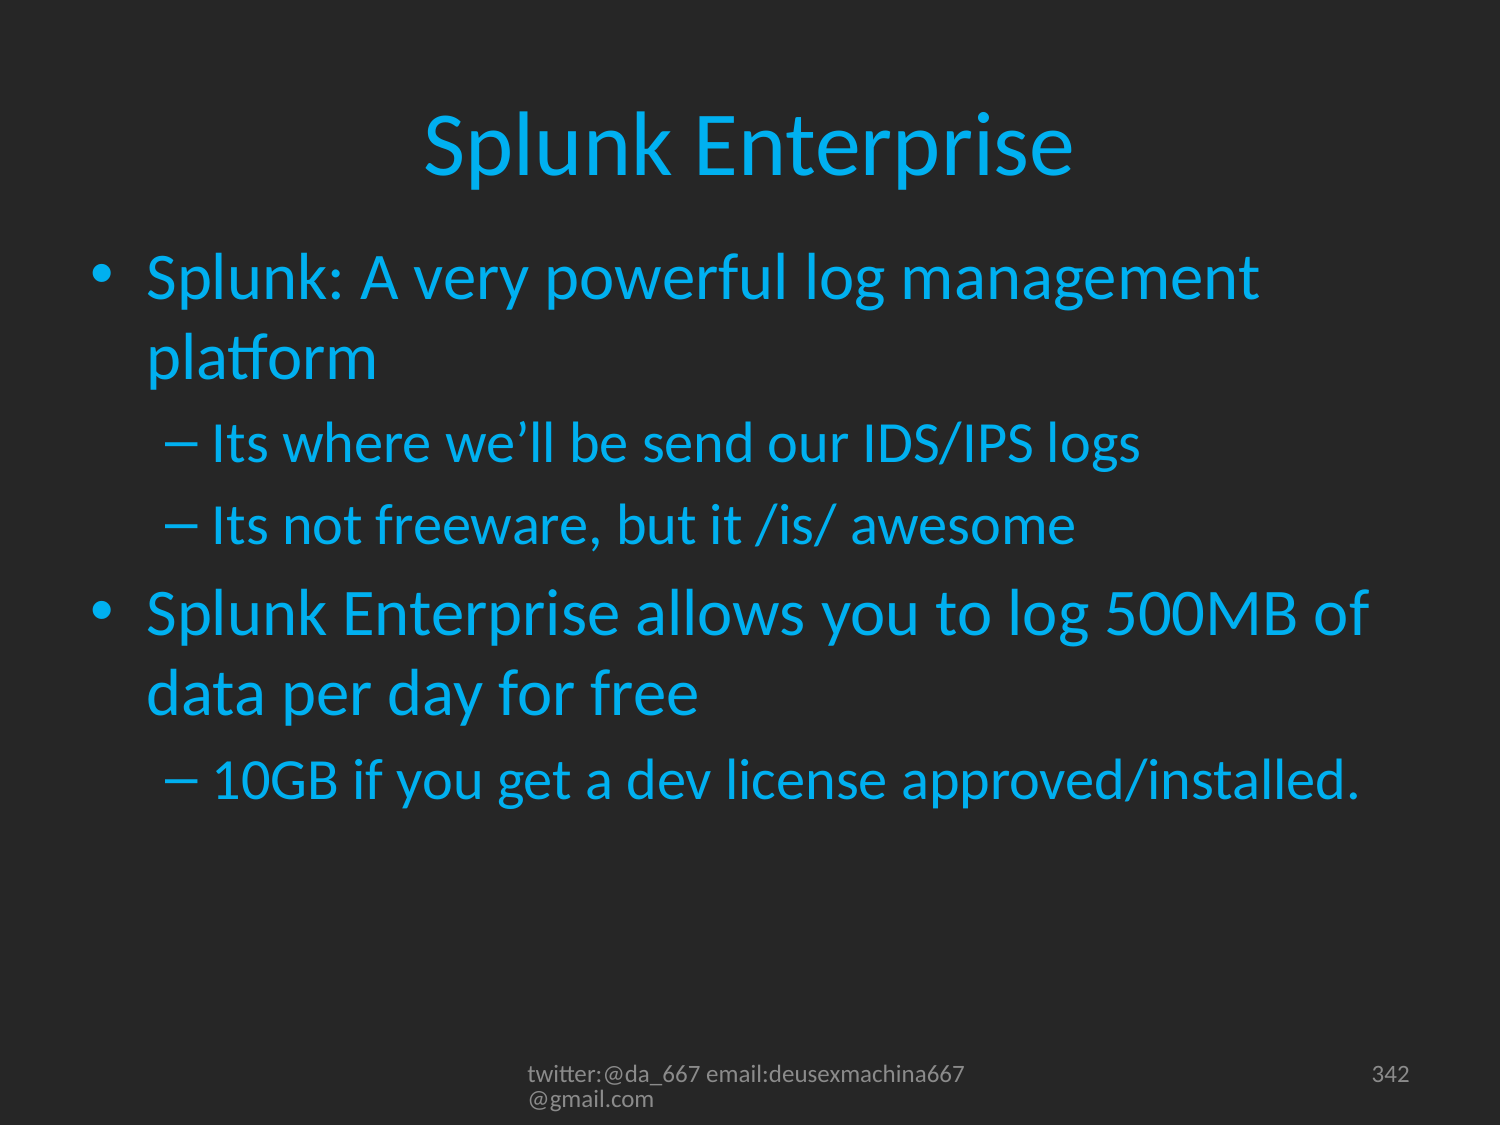

# Splunk Enterprise
Splunk: A very powerful log management platform
Its where we’ll be send our IDS/IPS logs
Its not freeware, but it /is/ awesome
Splunk Enterprise allows you to log 500MB of data per day for free
10GB if you get a dev license approved/installed.
twitter:@da_667 email:deusexmachina667@gmail.com
342